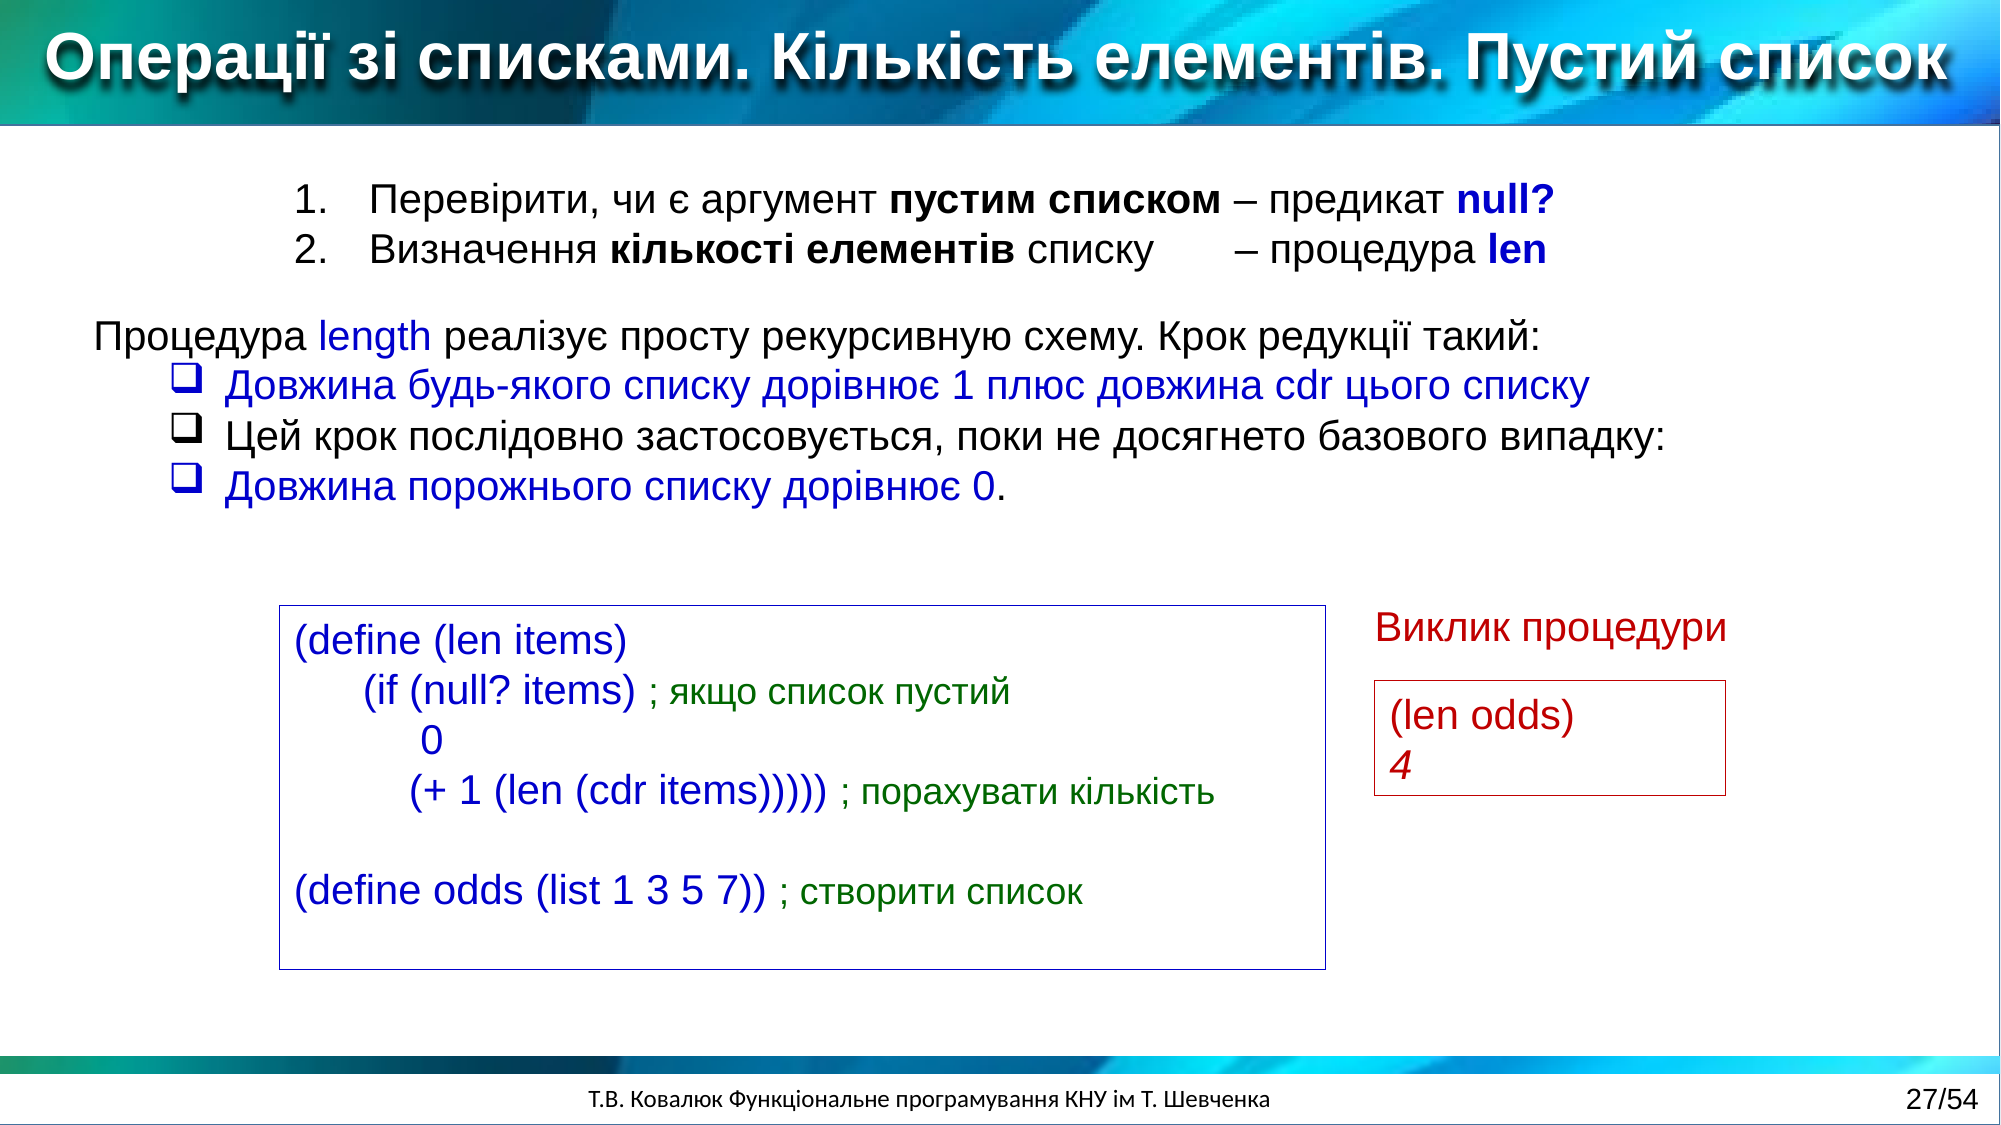

Операції зі списками. Кількість елементів. Пустий список
Перевірити, чи є аргумент пустим списком – предикат null?
Визначення кількості елементів списку       – процедура len
Процедура length реалізує просту рекурсивную схему. Крок редукції такий:
Довжина будь-якого списку дорівнює 1 плюс довжина cdr цього списку
Цей крок послідовно застосовується, поки не досягнето базового випадку:
Довжина порожнього списку дорівнює 0.
Виклик процедури
(len odds)
4
(define (len items)
      (if (null? items) ; якщо список пустий
           0
          (+ 1 (len (cdr items))))) ; порахувати кількість

(define odds (list 1 3 5 7)) ; створити список

27/54